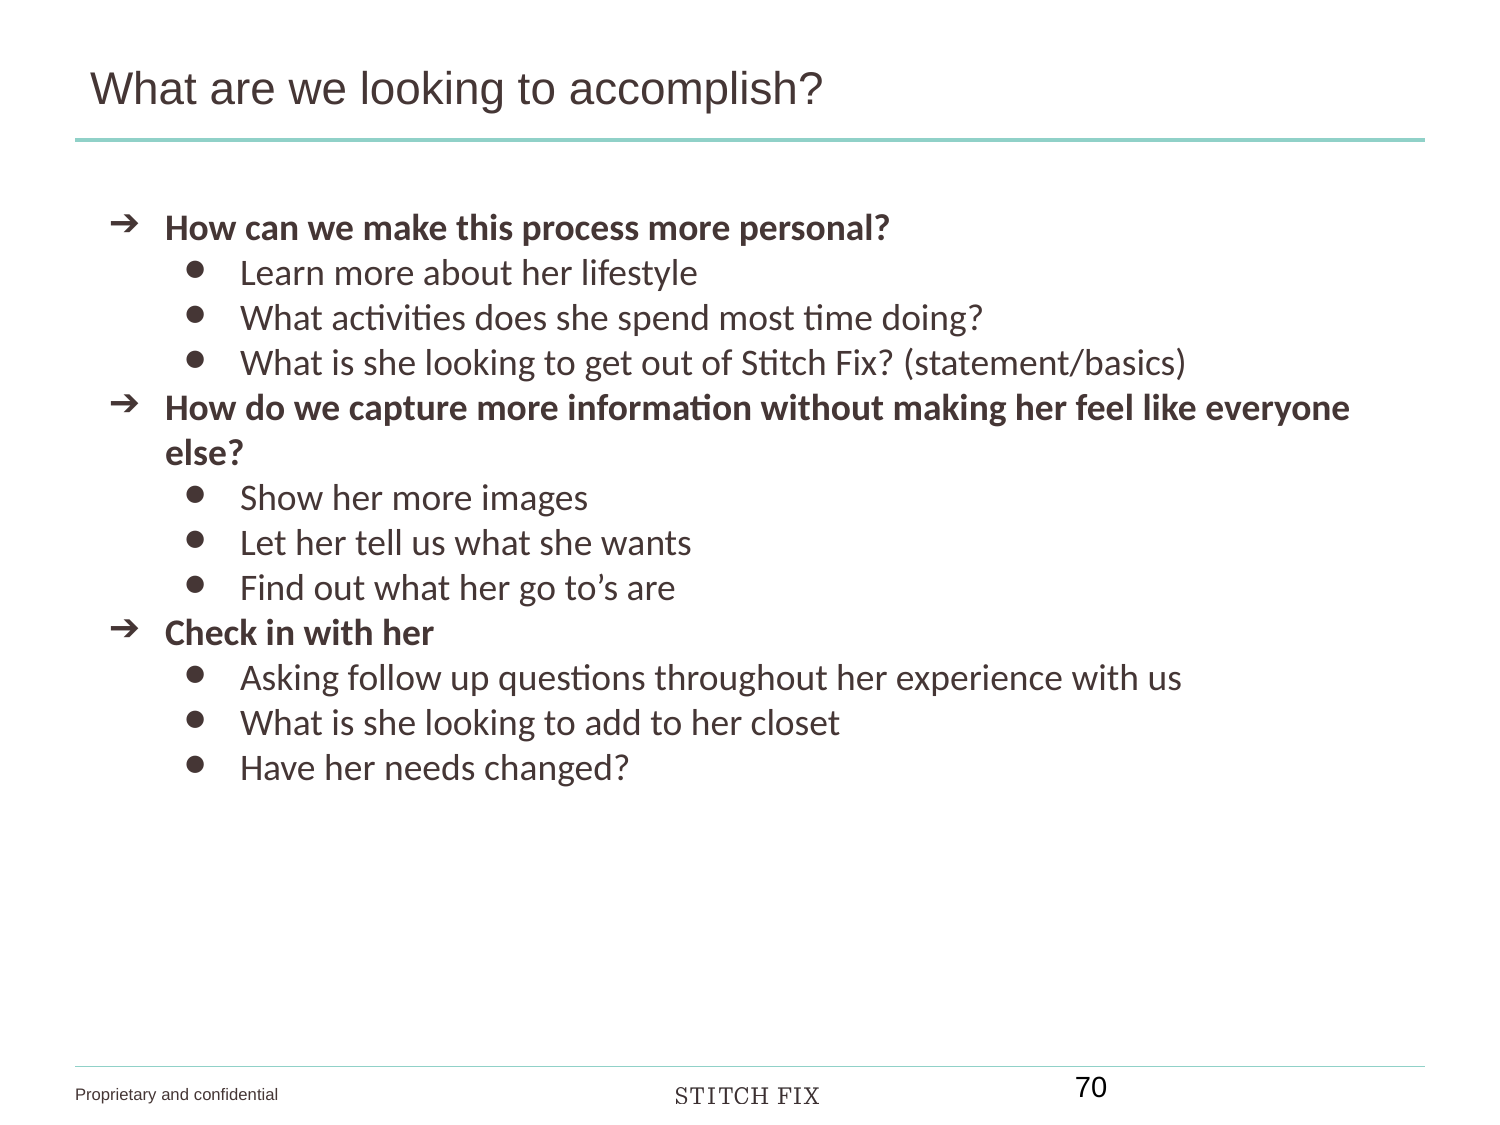

# What are we looking to accomplish?
How can we make this process more personal?
Learn more about her lifestyle
What activities does she spend most time doing?
What is she looking to get out of Stitch Fix? (statement/basics)
How do we capture more information without making her feel like everyone else?
Show her more images
Let her tell us what she wants
Find out what her go to’s are
Check in with her
Asking follow up questions throughout her experience with us
What is she looking to add to her closet
Have her needs changed?

70